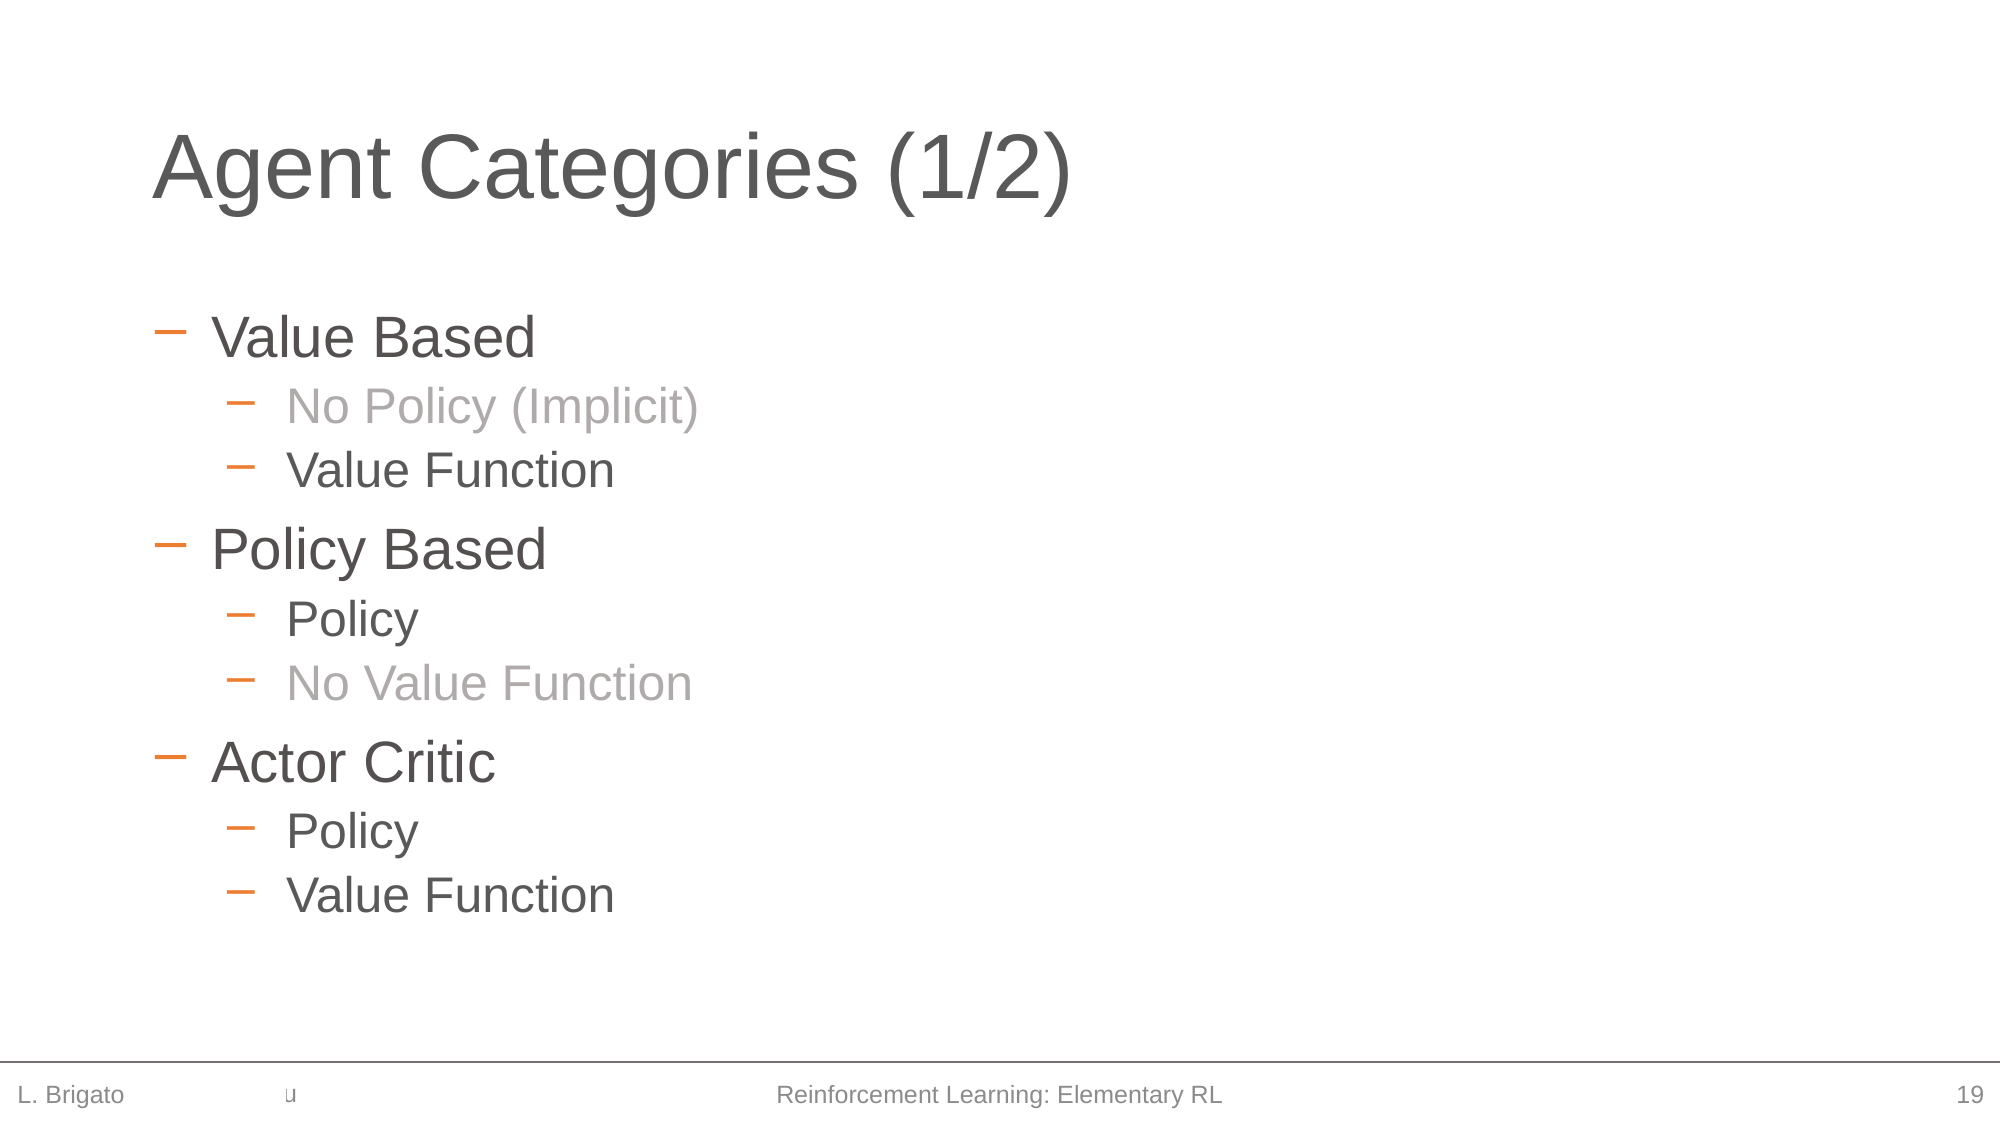

# Agent Categories (1/2)
Value Based
No Policy (Implicit)
Value Function
Policy Based
Policy
No Value Function
Actor Critic
Policy
Value Function
L. Brigato
Reinforcement Learning: Elementary RL
19